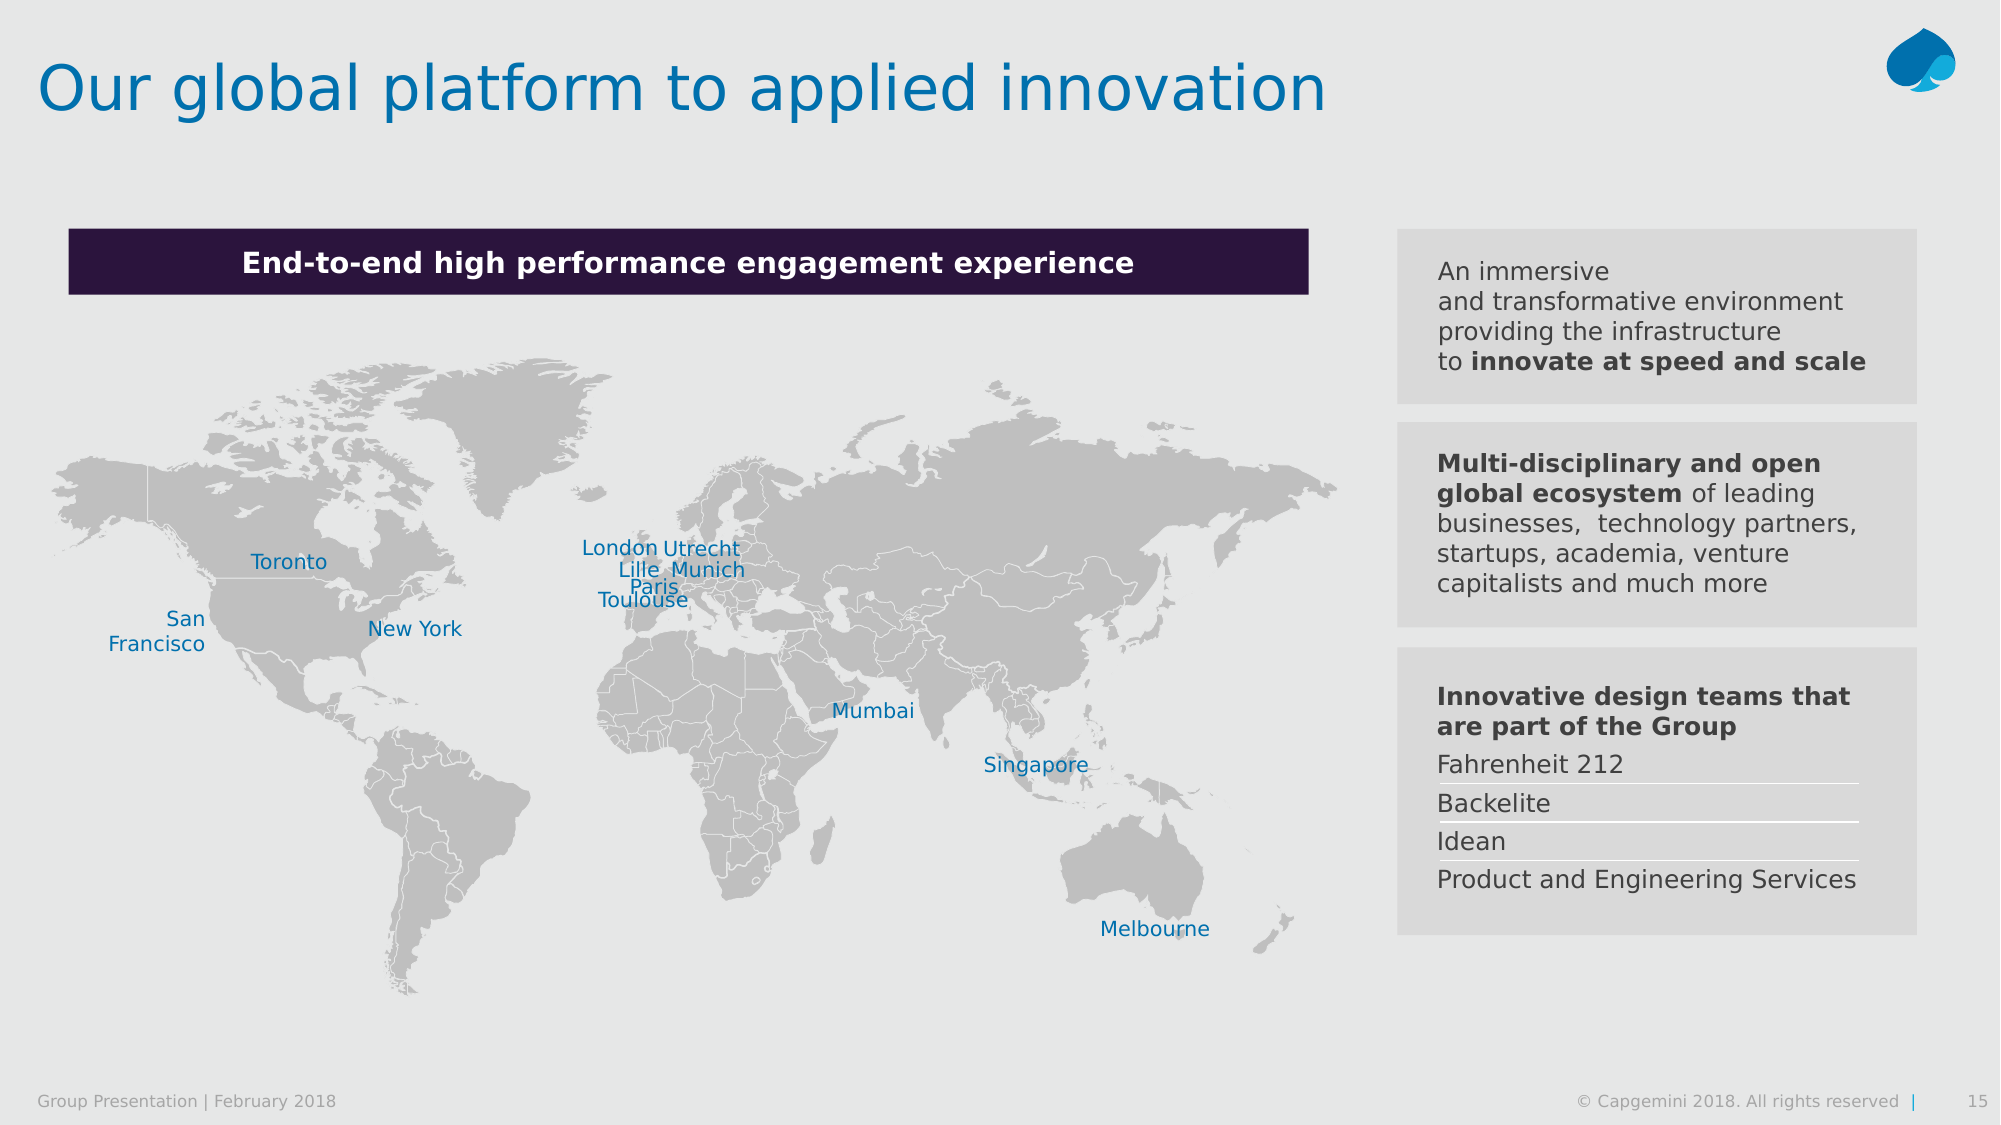

# Our global platform to applied innovation
End-to-end high performance engagement experience

An immersive
and transformative environment providing the infrastructure
to innovate at speed and scale

Multi-disciplinary and open global ecosystem of leading businesses,  technology partners, startups, academia, venture capitalists and much more
London
Utrecht
Toronto
Munich
Lille
Paris
Toulouse
San Francisco
New York

Innovative design teams that are part of the Group
Fahrenheit 212
Backelite
Idean
Product and Engineering Services
Mumbai
Singapore
Melbourne